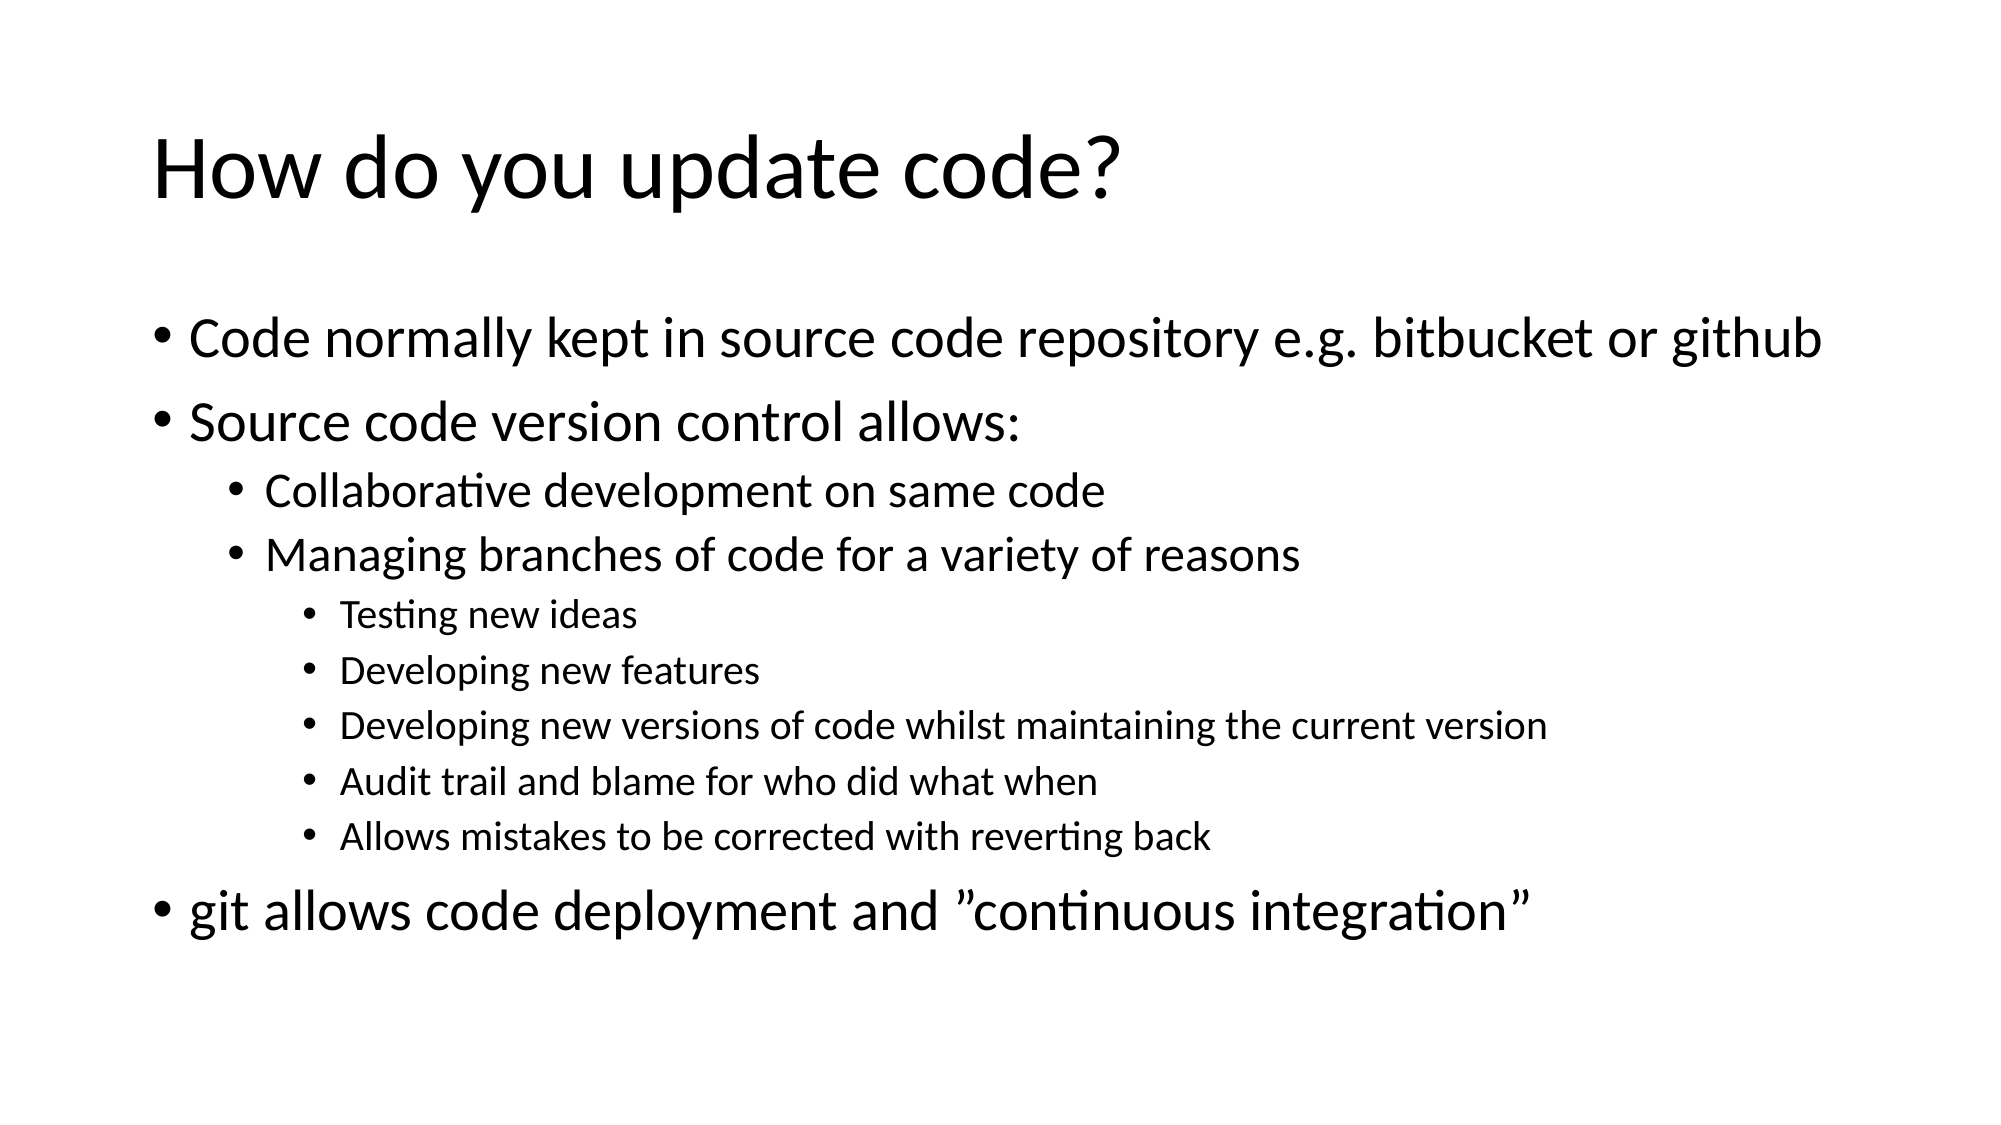

# How do you update code?
Code normally kept in source code repository e.g. bitbucket or github
Source code version control allows:
Collaborative development on same code
Managing branches of code for a variety of reasons
Testing new ideas
Developing new features
Developing new versions of code whilst maintaining the current version
Audit trail and blame for who did what when
Allows mistakes to be corrected with reverting back
git allows code deployment and ”continuous integration”